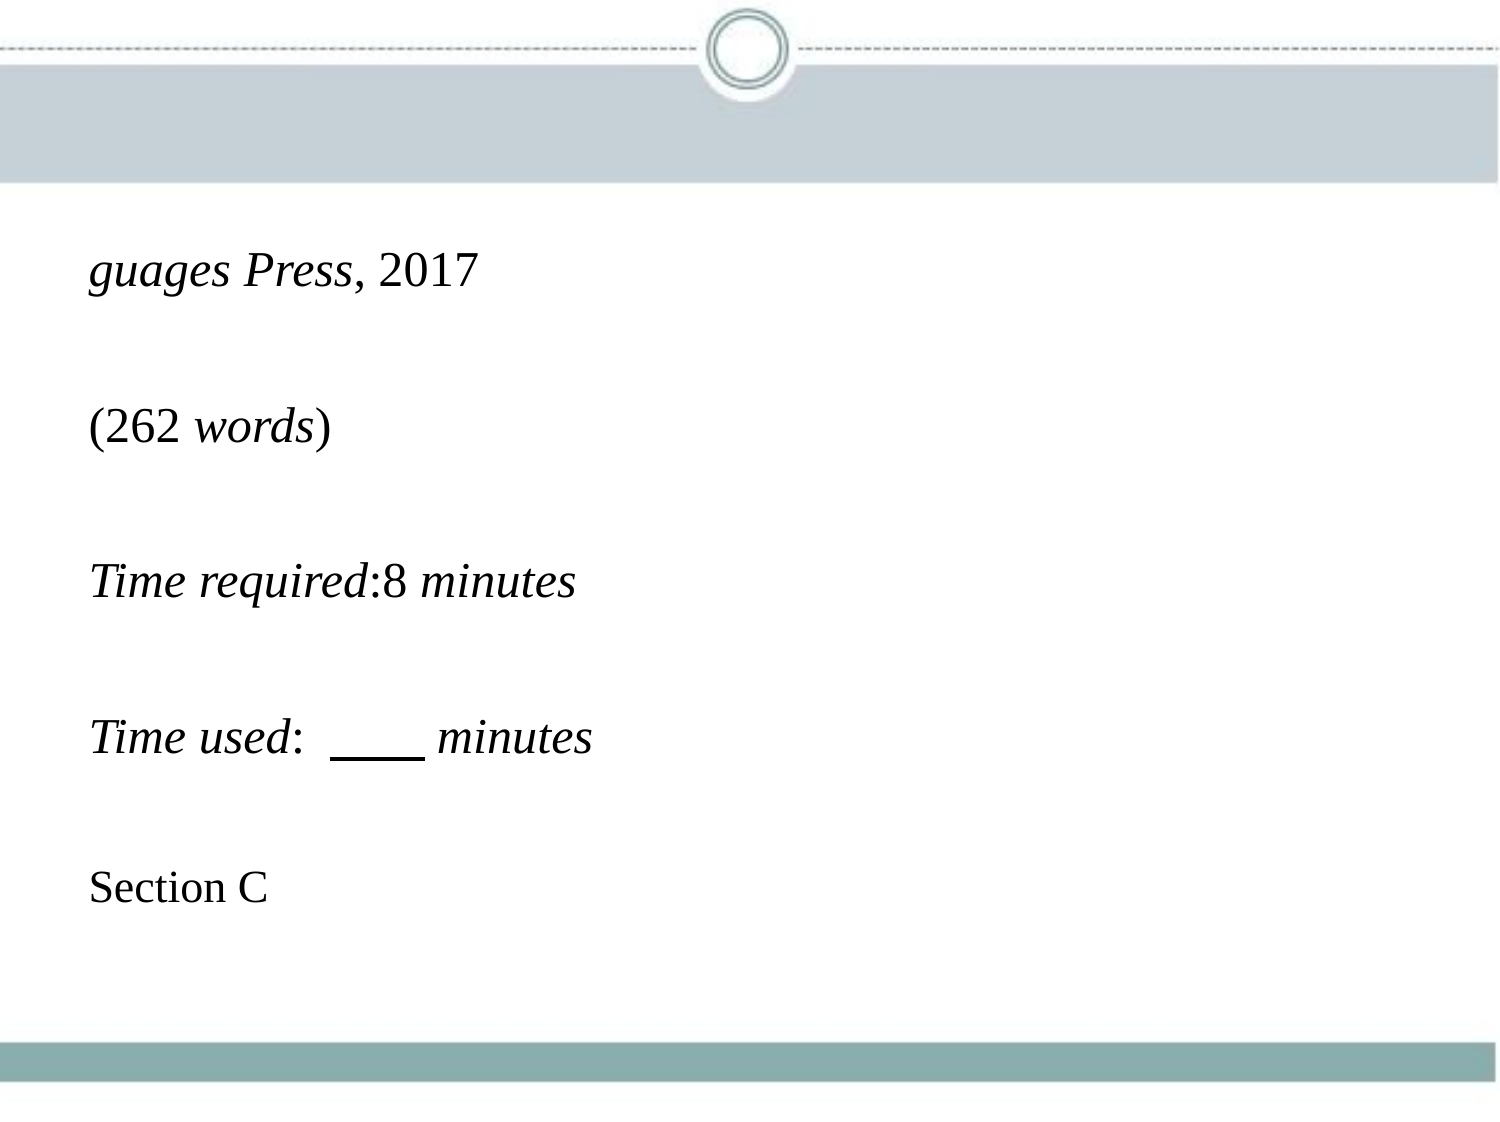

guages Press, 2017
(262 words)
Time required:8 minutes
Time used: 　    minutes
Section C